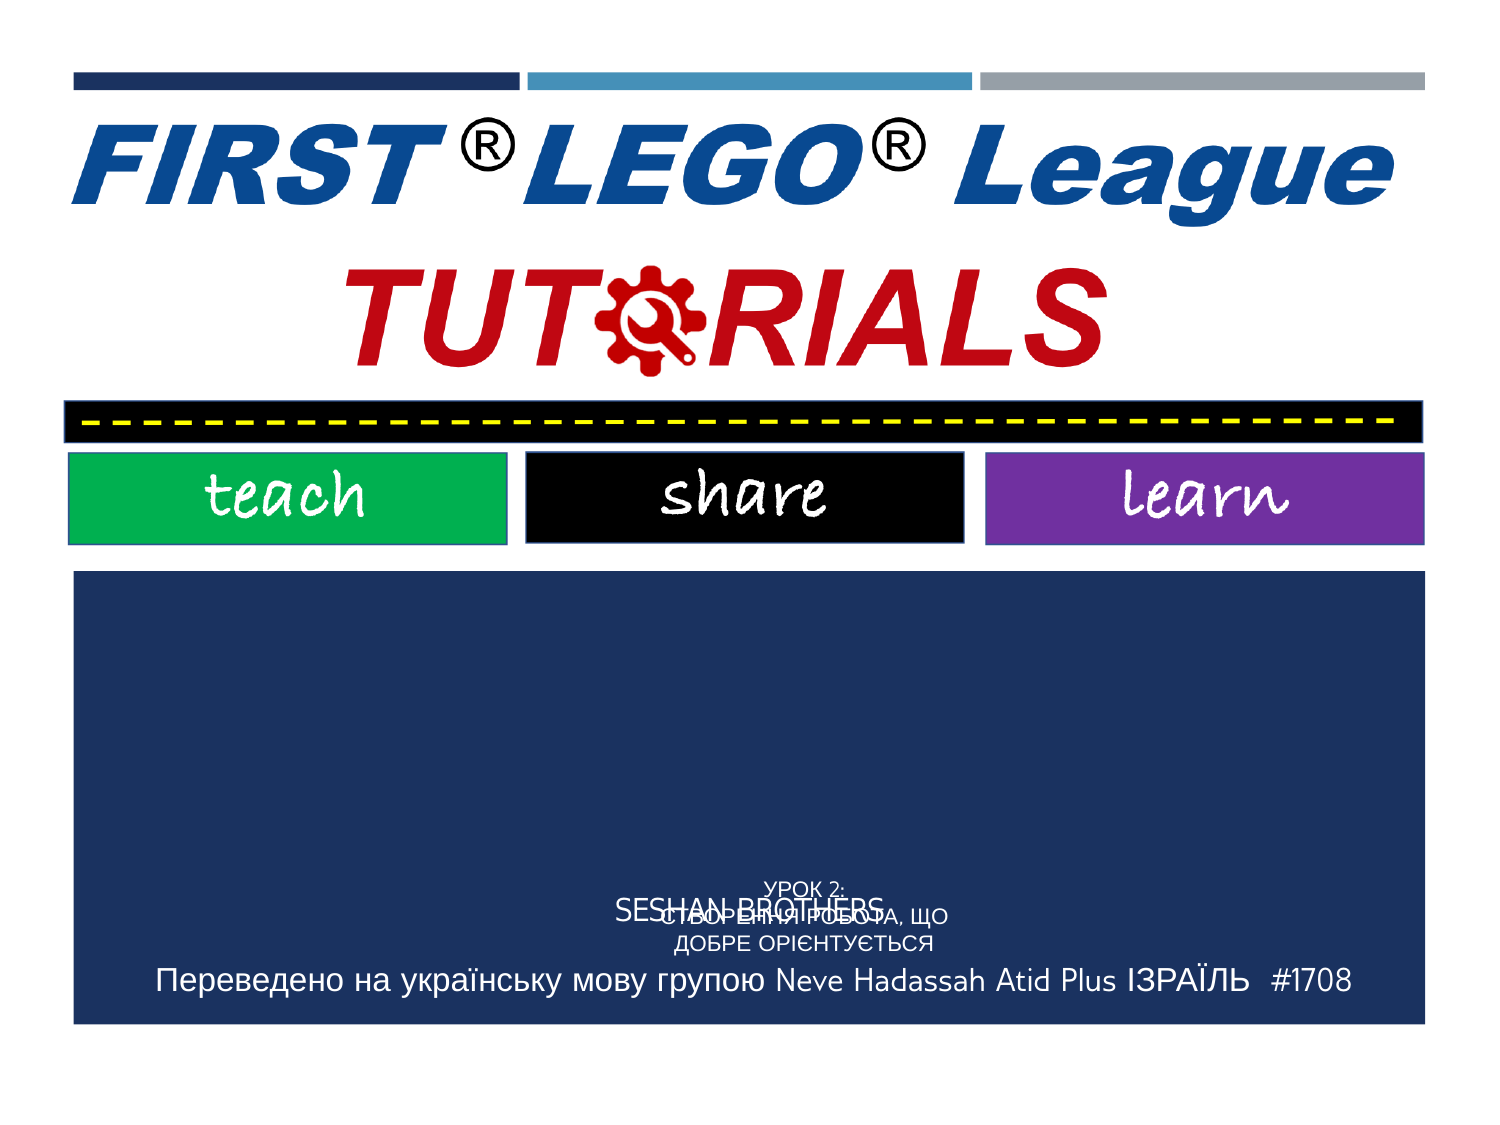

# УРОК 2:
СТВОРЕННЯ РОБОТА, ЩО
ДОБРЕ ОРІЄНТУЄТЬСЯ

SESHAN BROTHERS
Переведено на українську мову групою Neve Hadassah Atid Plus ІЗРАЇЛЬ  #1708